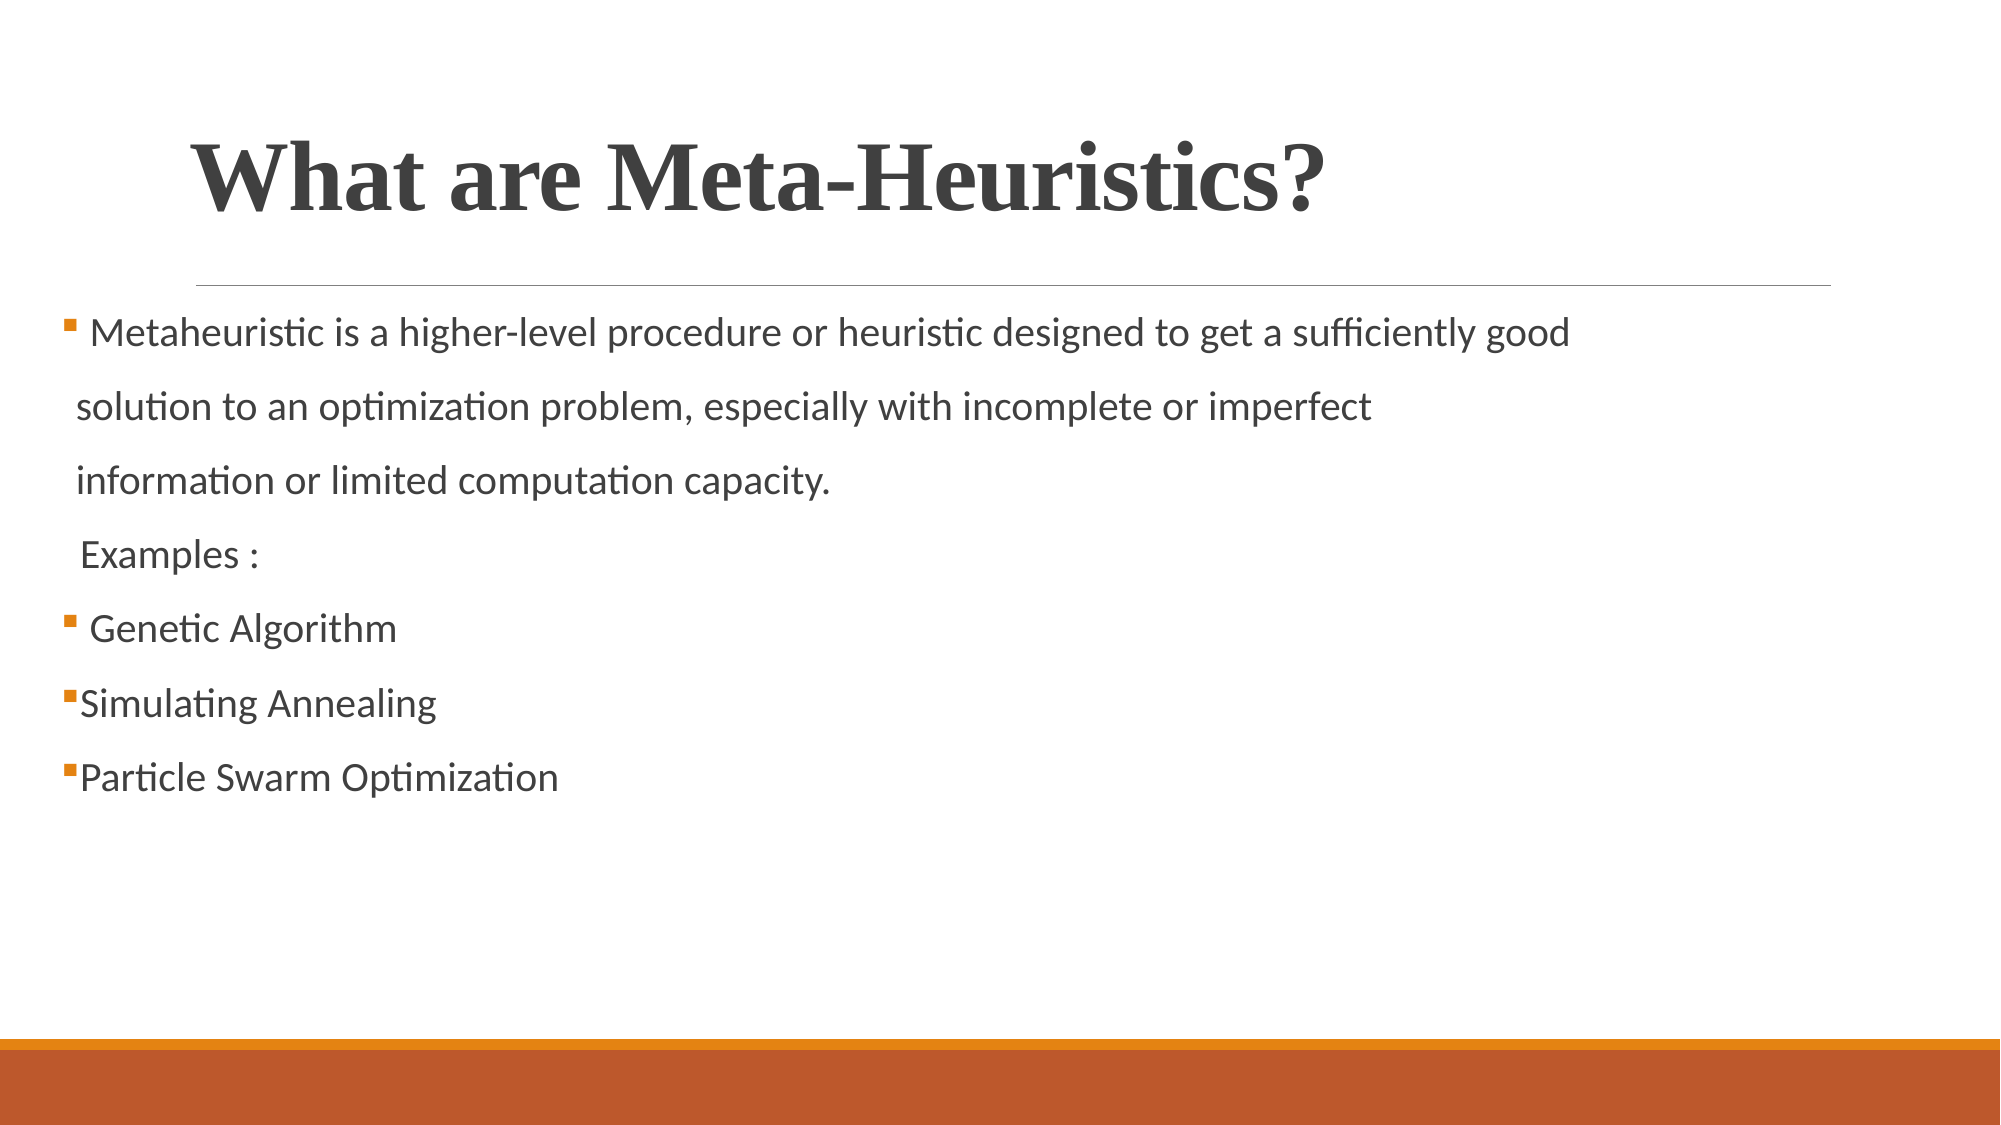

# What are Meta-Heuristics?
 Metaheuristic is a higher-level procedure or heuristic designed to get a sufficiently good
solution to an optimization problem, especially with incomplete or imperfect
information or limited computation capacity.
  Examples :
 Genetic Algorithm
Simulating Annealing
Particle Swarm Optimization